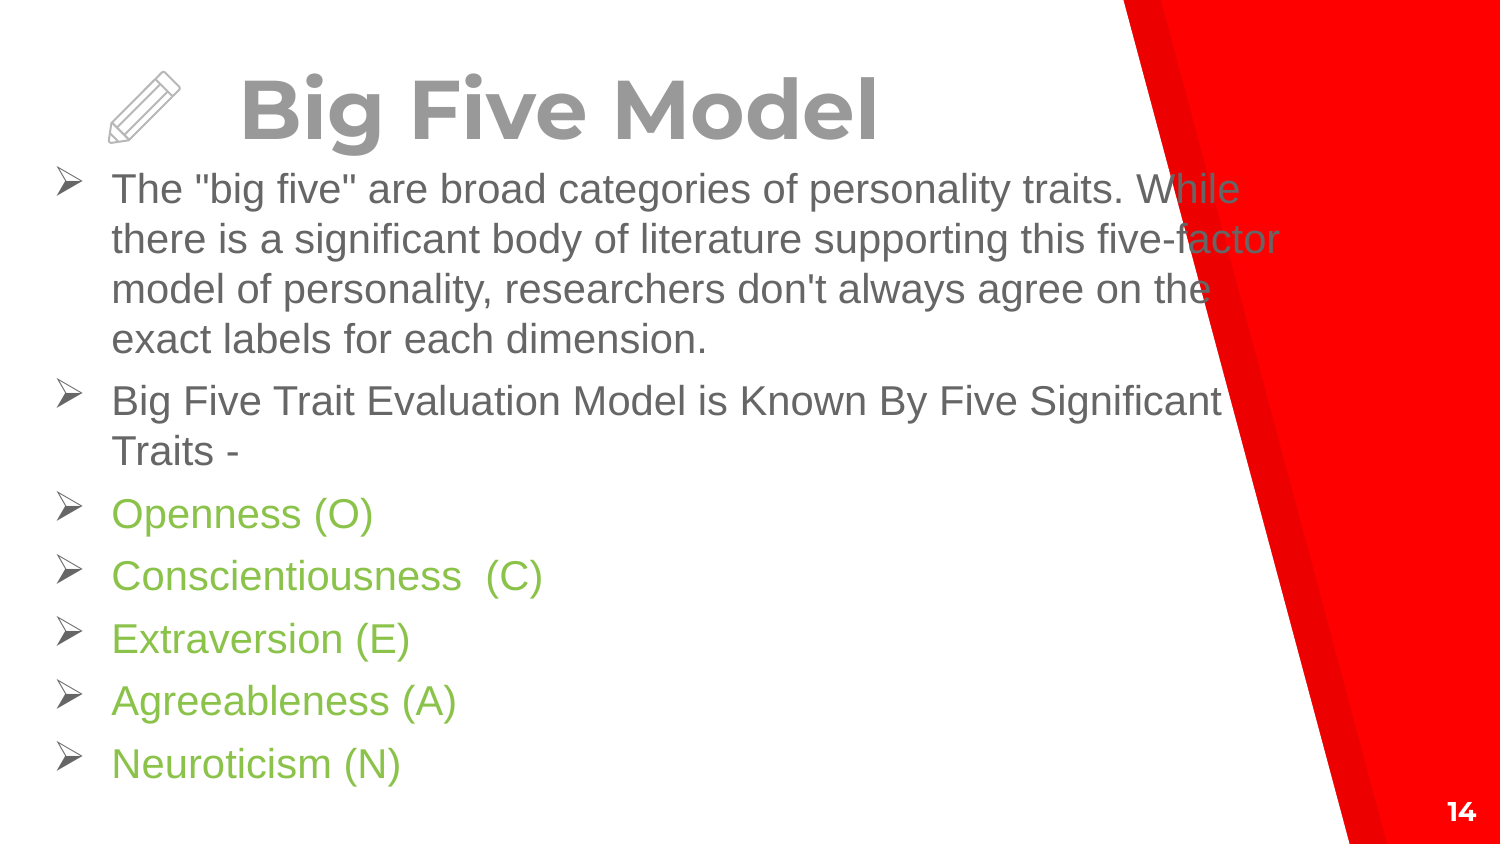

# Big Five Model

The "big five" are broad categories of personality traits. While there is a significant body of literature supporting this five-factor model of personality, researchers don't always agree on the exact labels for each dimension.
Big Five Trait Evaluation Model is Known By Five Significant Traits -
Openness (O)
Conscientiousness  (C)
Extraversion (E)
Agreeableness (A)
Neuroticism (N)

14